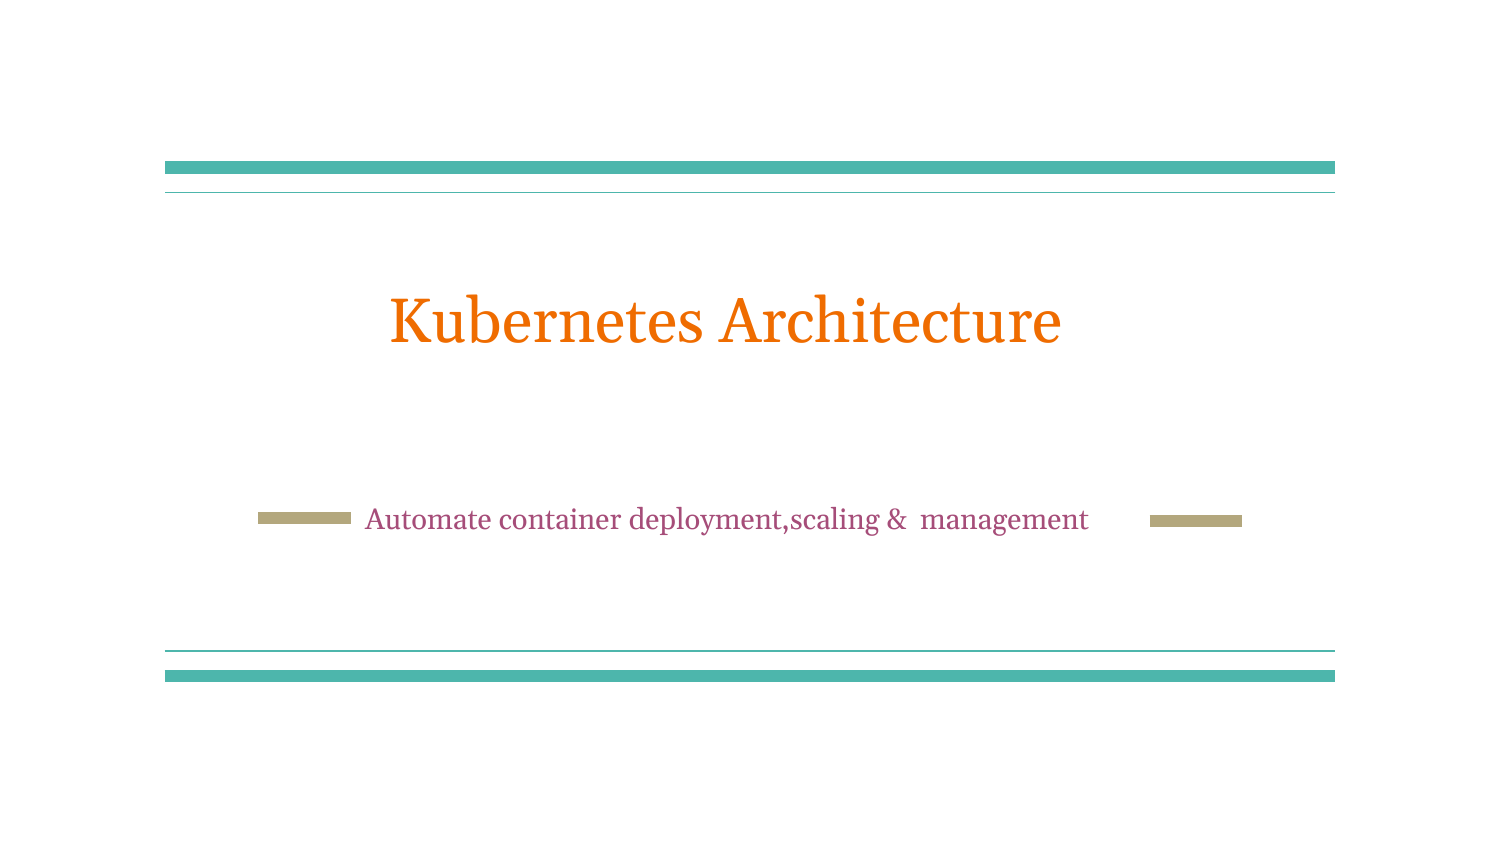

# Kubernetes Architecture

Automate container deployment,scaling & management